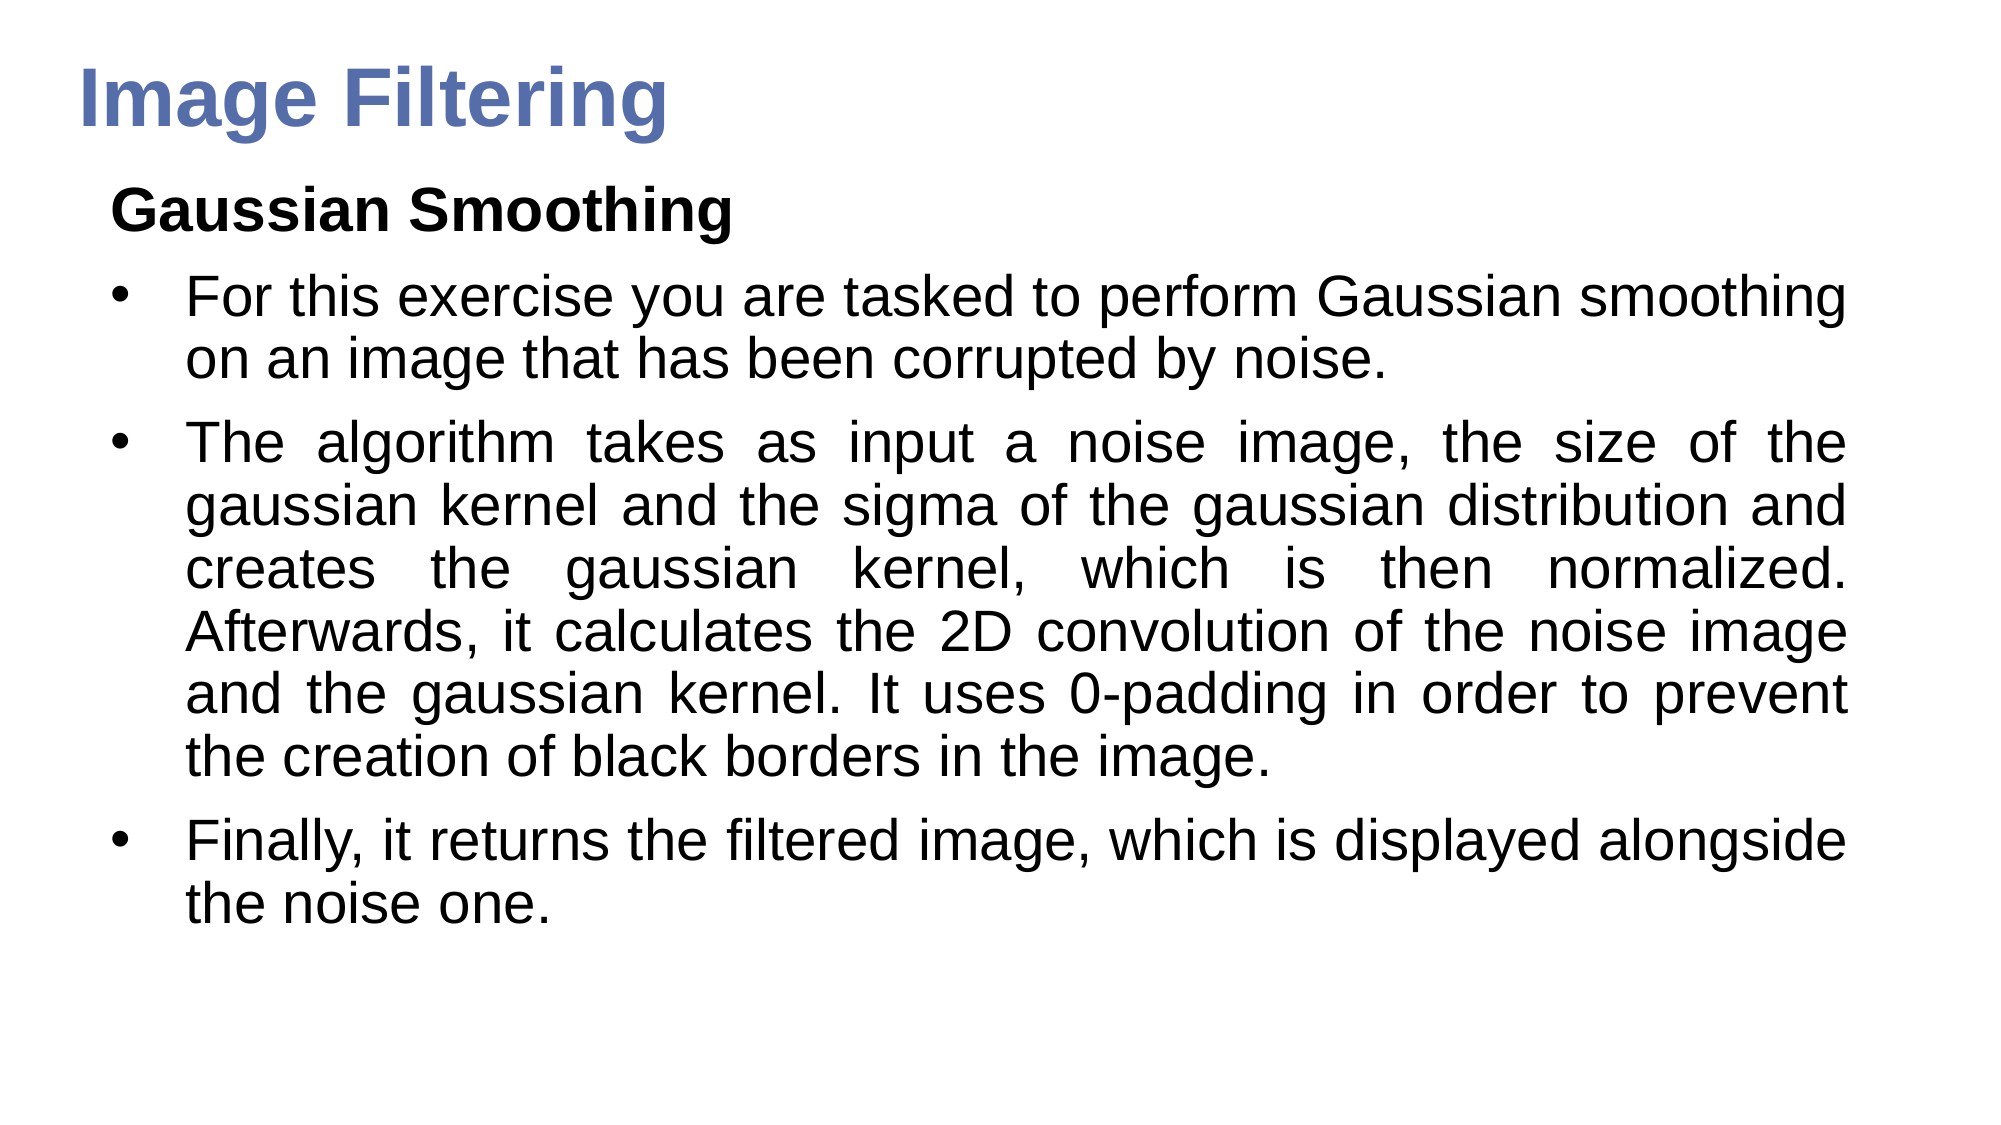

# Image Filtering
Gaussian Smoothing
For this exercise you are tasked to perform Gaussian smoothing on an image that has been corrupted by noise.
The algorithm takes as input a noise image, the size of the gaussian kernel and the sigma of the gaussian distribution and creates the gaussian kernel, which is then normalized. Afterwards, it calculates the 2D convolution of the noise image and the gaussian kernel. It uses 0-padding in order to prevent the creation of black borders in the image.
Finally, it returns the filtered image, which is displayed alongside the noise one.